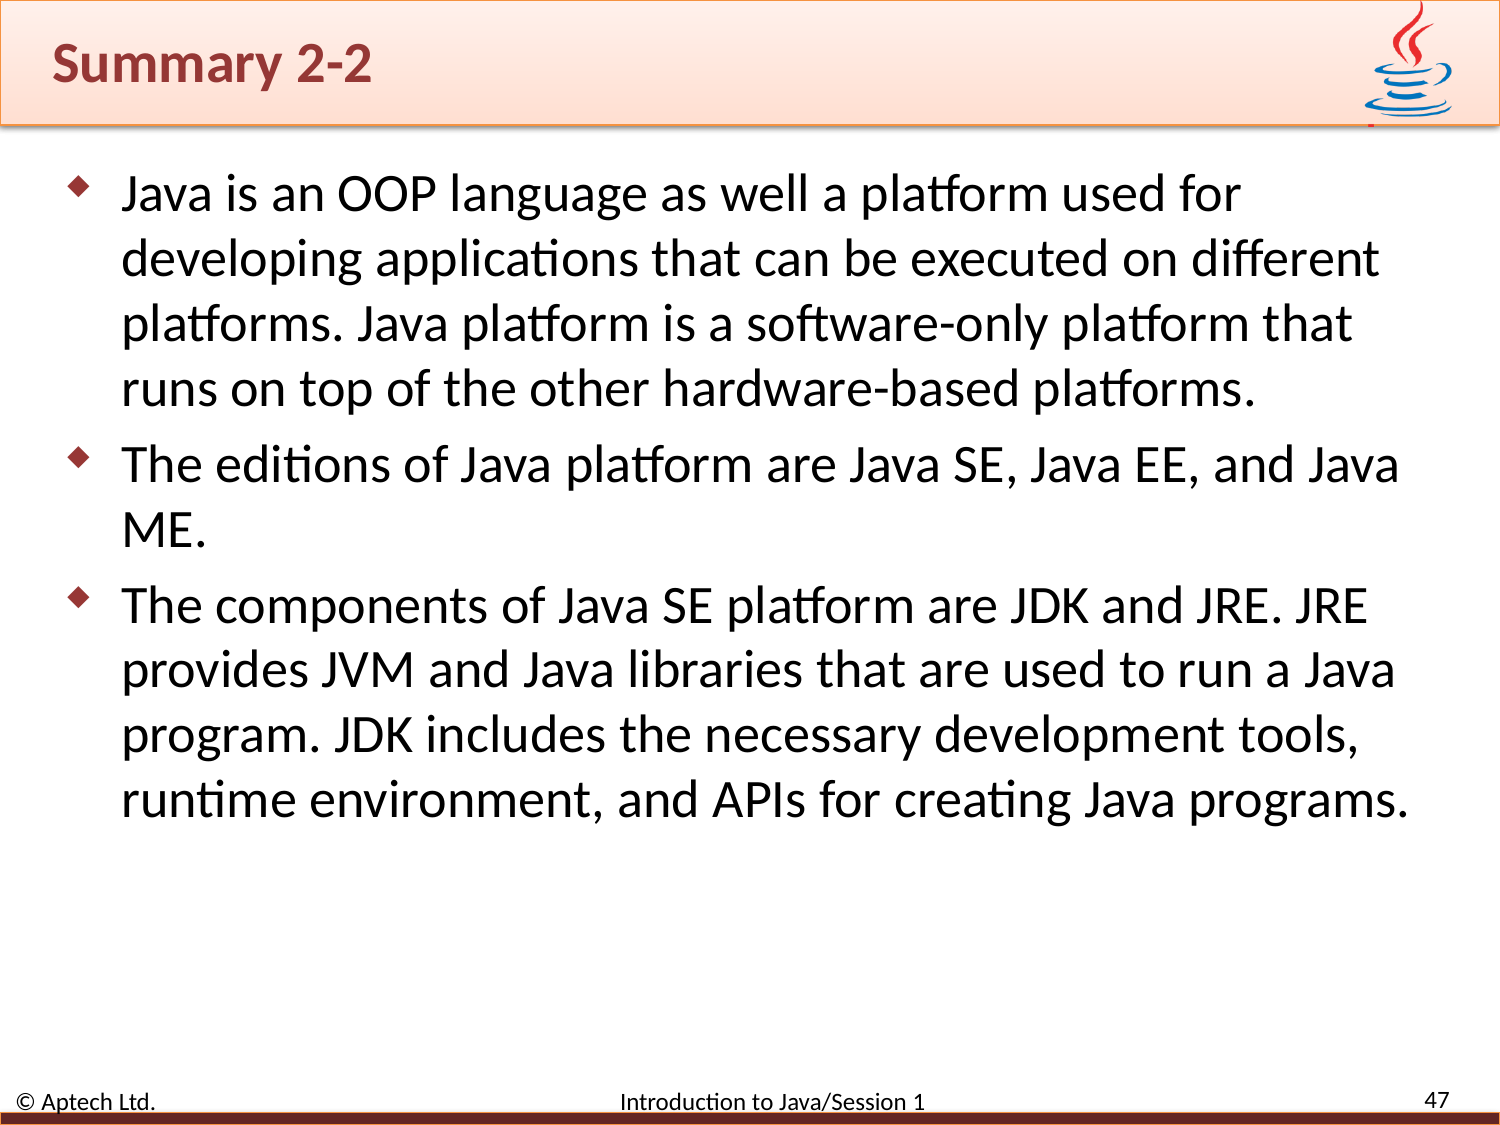

# Summary 2-2
Java is an OOP language as well a platform used for developing applications that can be executed on different platforms. Java platform is a software-only platform that runs on top of the other hardware-based platforms.
The editions of Java platform are Java SE, Java EE, and Java ME.
The components of Java SE platform are JDK and JRE. JRE provides JVM and Java libraries that are used to run a Java program. JDK includes the necessary development tools, runtime environment, and APIs for creating Java programs.
47
© Aptech Ltd.                                                                                 Introduction to Java/Session 1